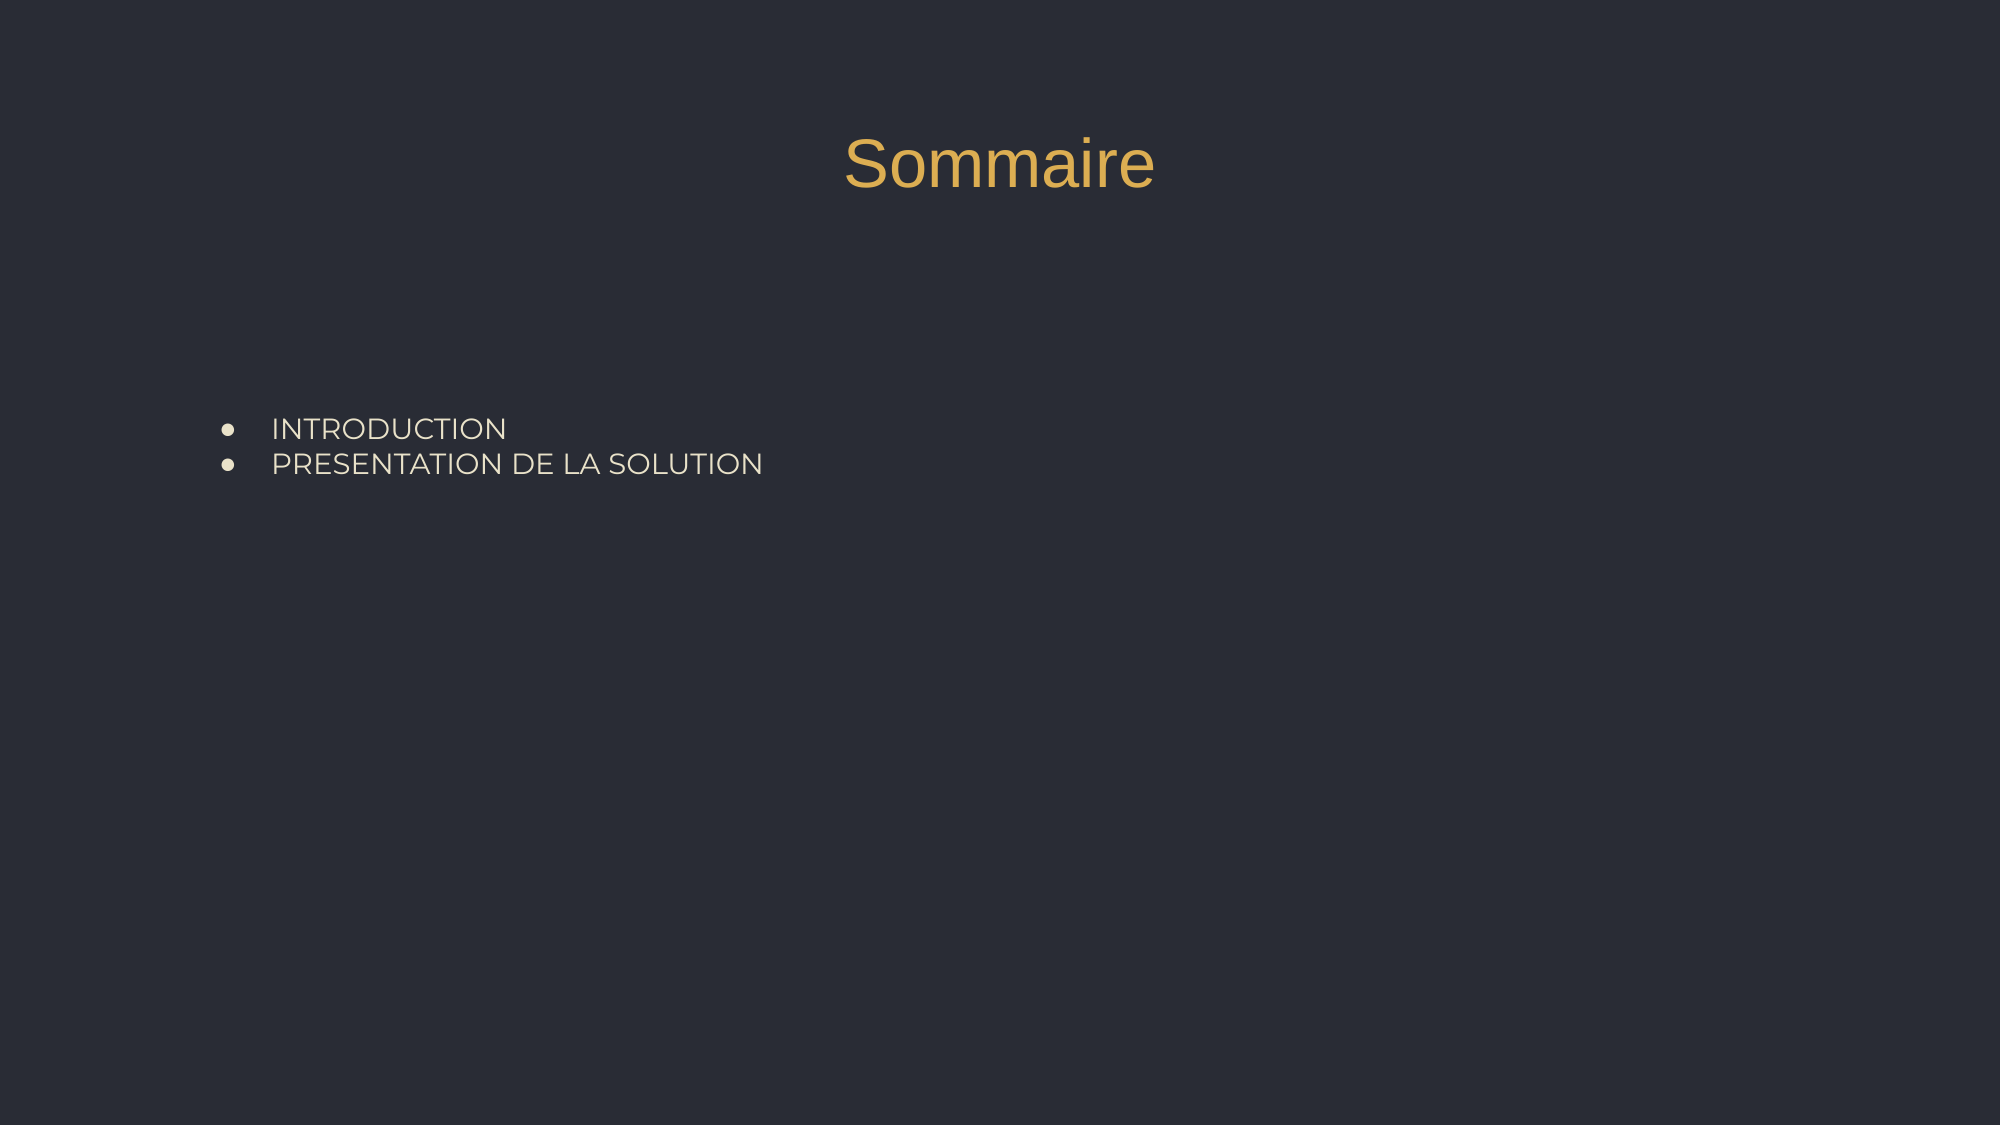

# Sommaire
INTRODUCTION
PRESENTATION DE LA SOLUTION